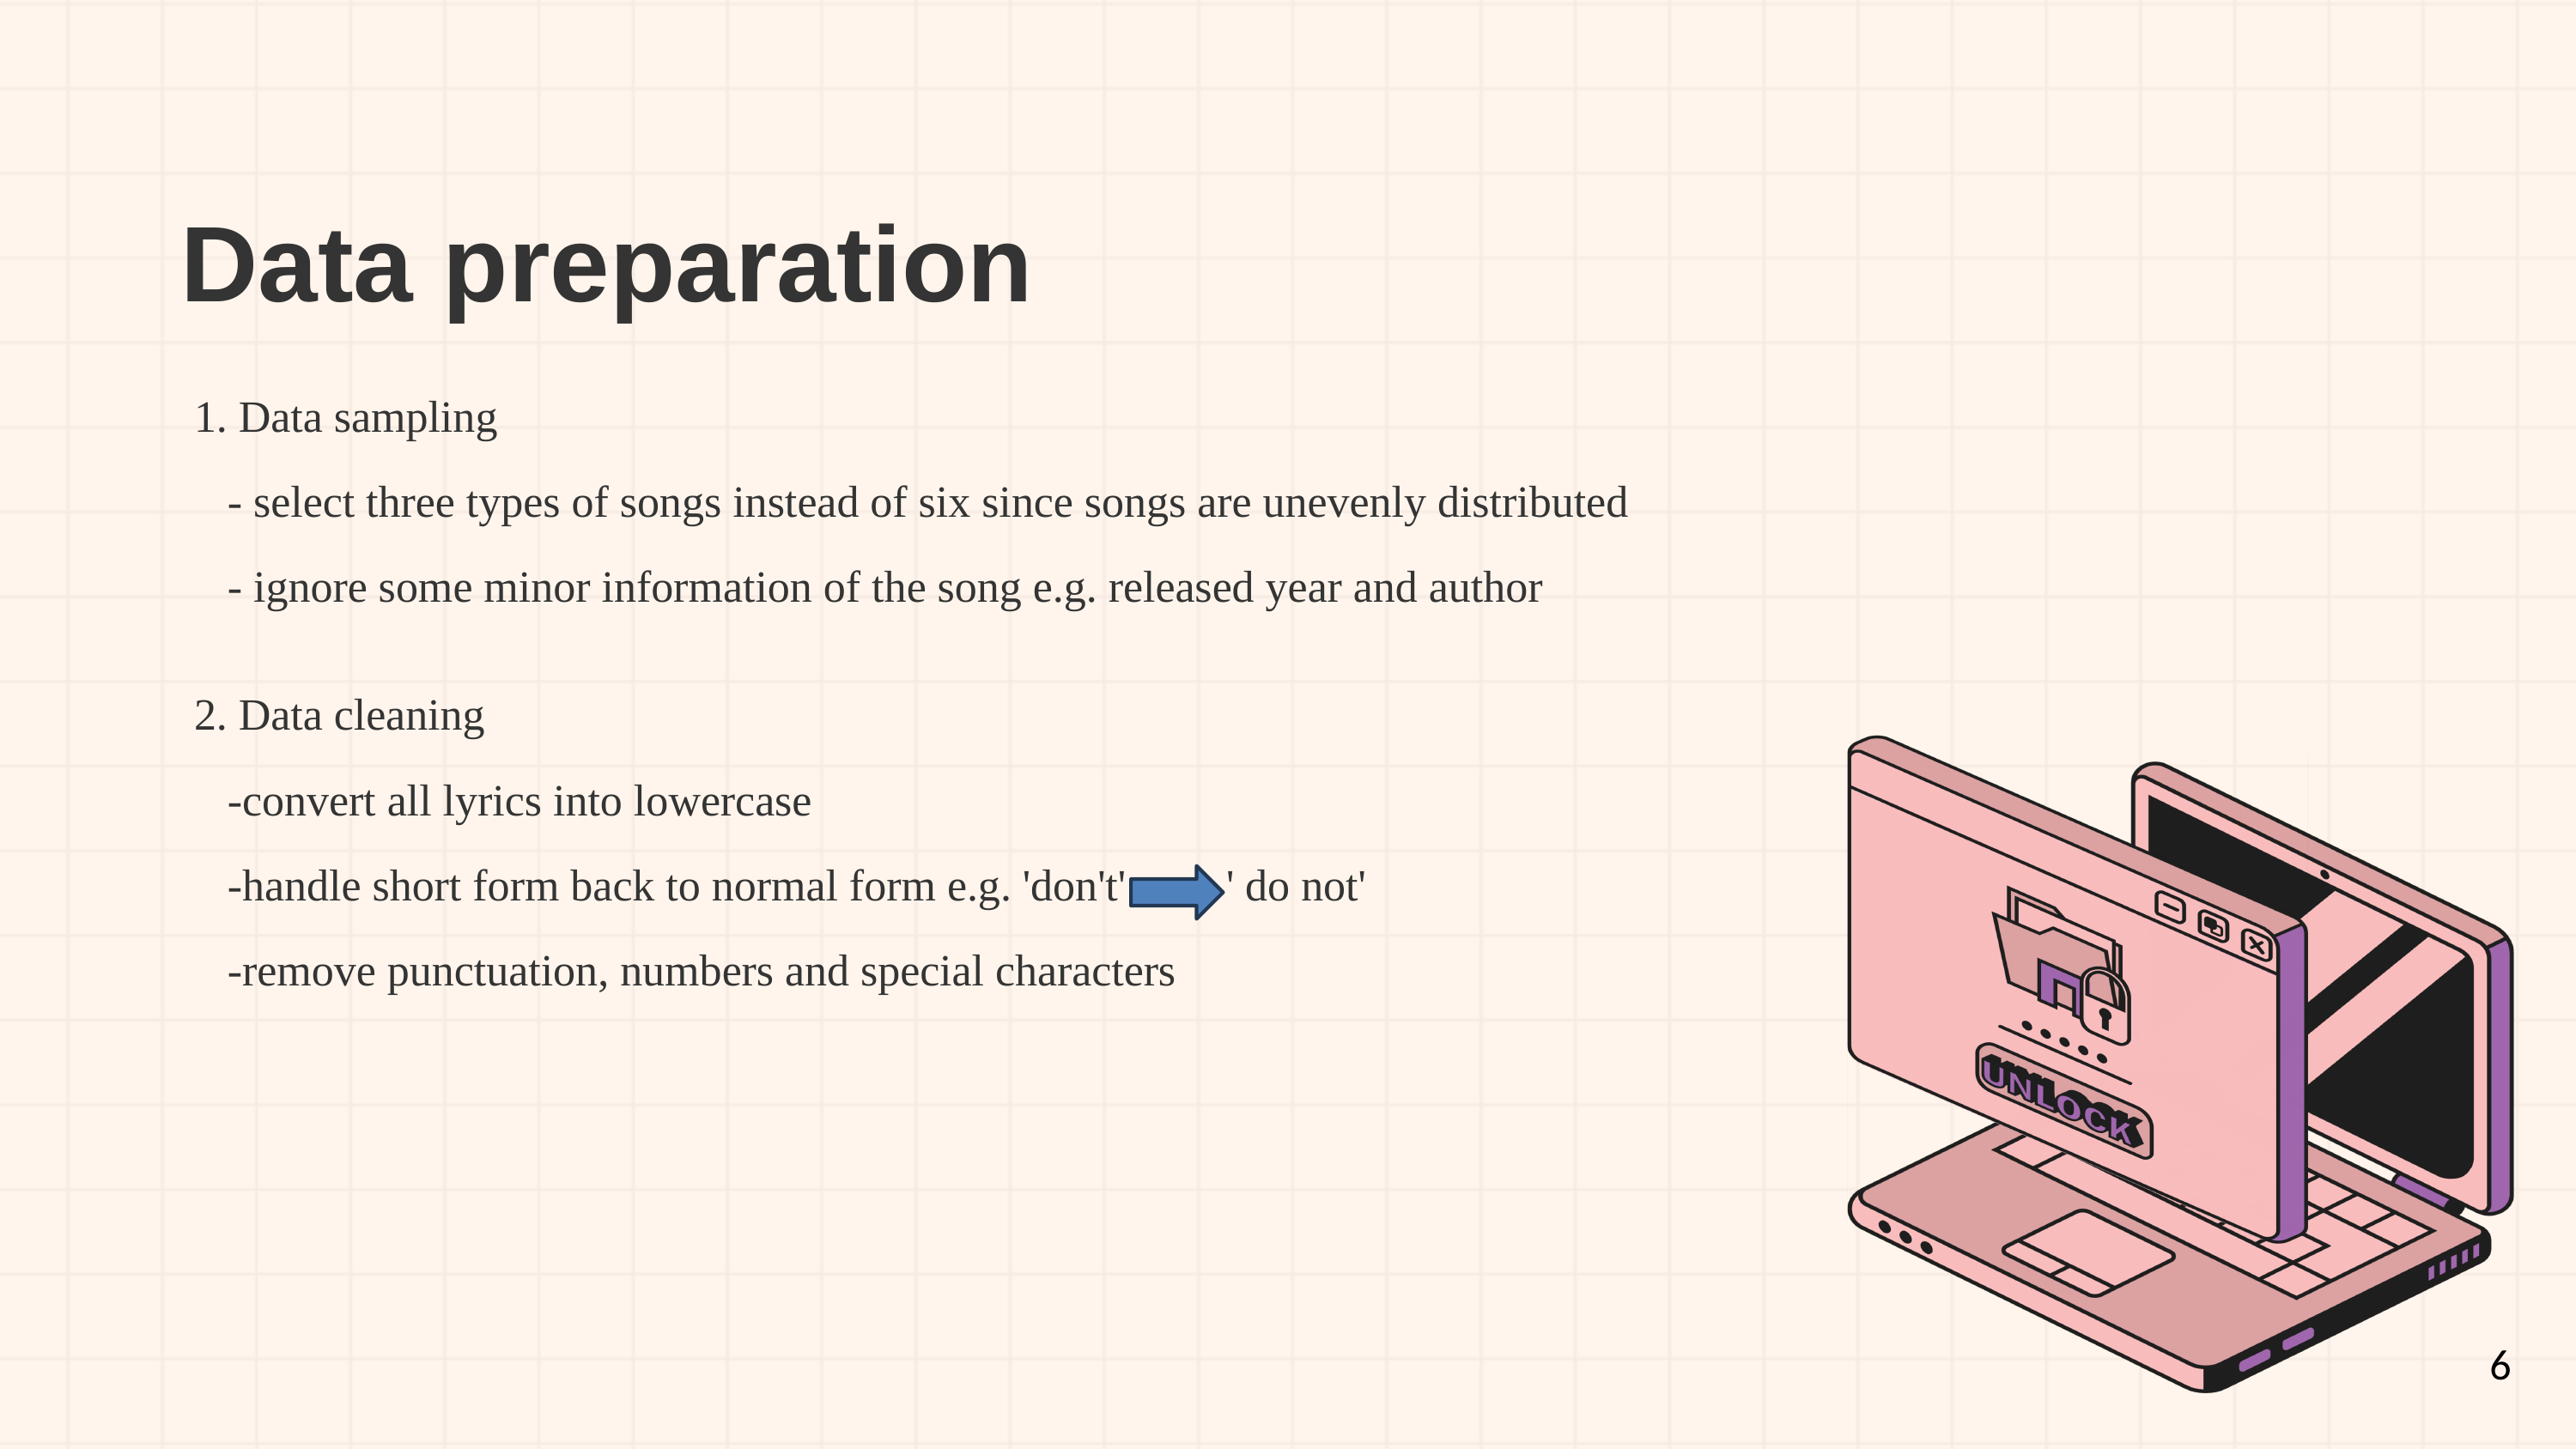

Data preparation
1. Data sampling

   - select three types of songs instead of six since songs are unevenly distributed

   - ignore some minor information of the song e.g. released year and author

2. Data cleaning

   -convert all lyrics into lowercase

   -handle short form back to normal form e.g. 'don't'         ' do not'

   -remove punctuation, numbers and special characters

  6